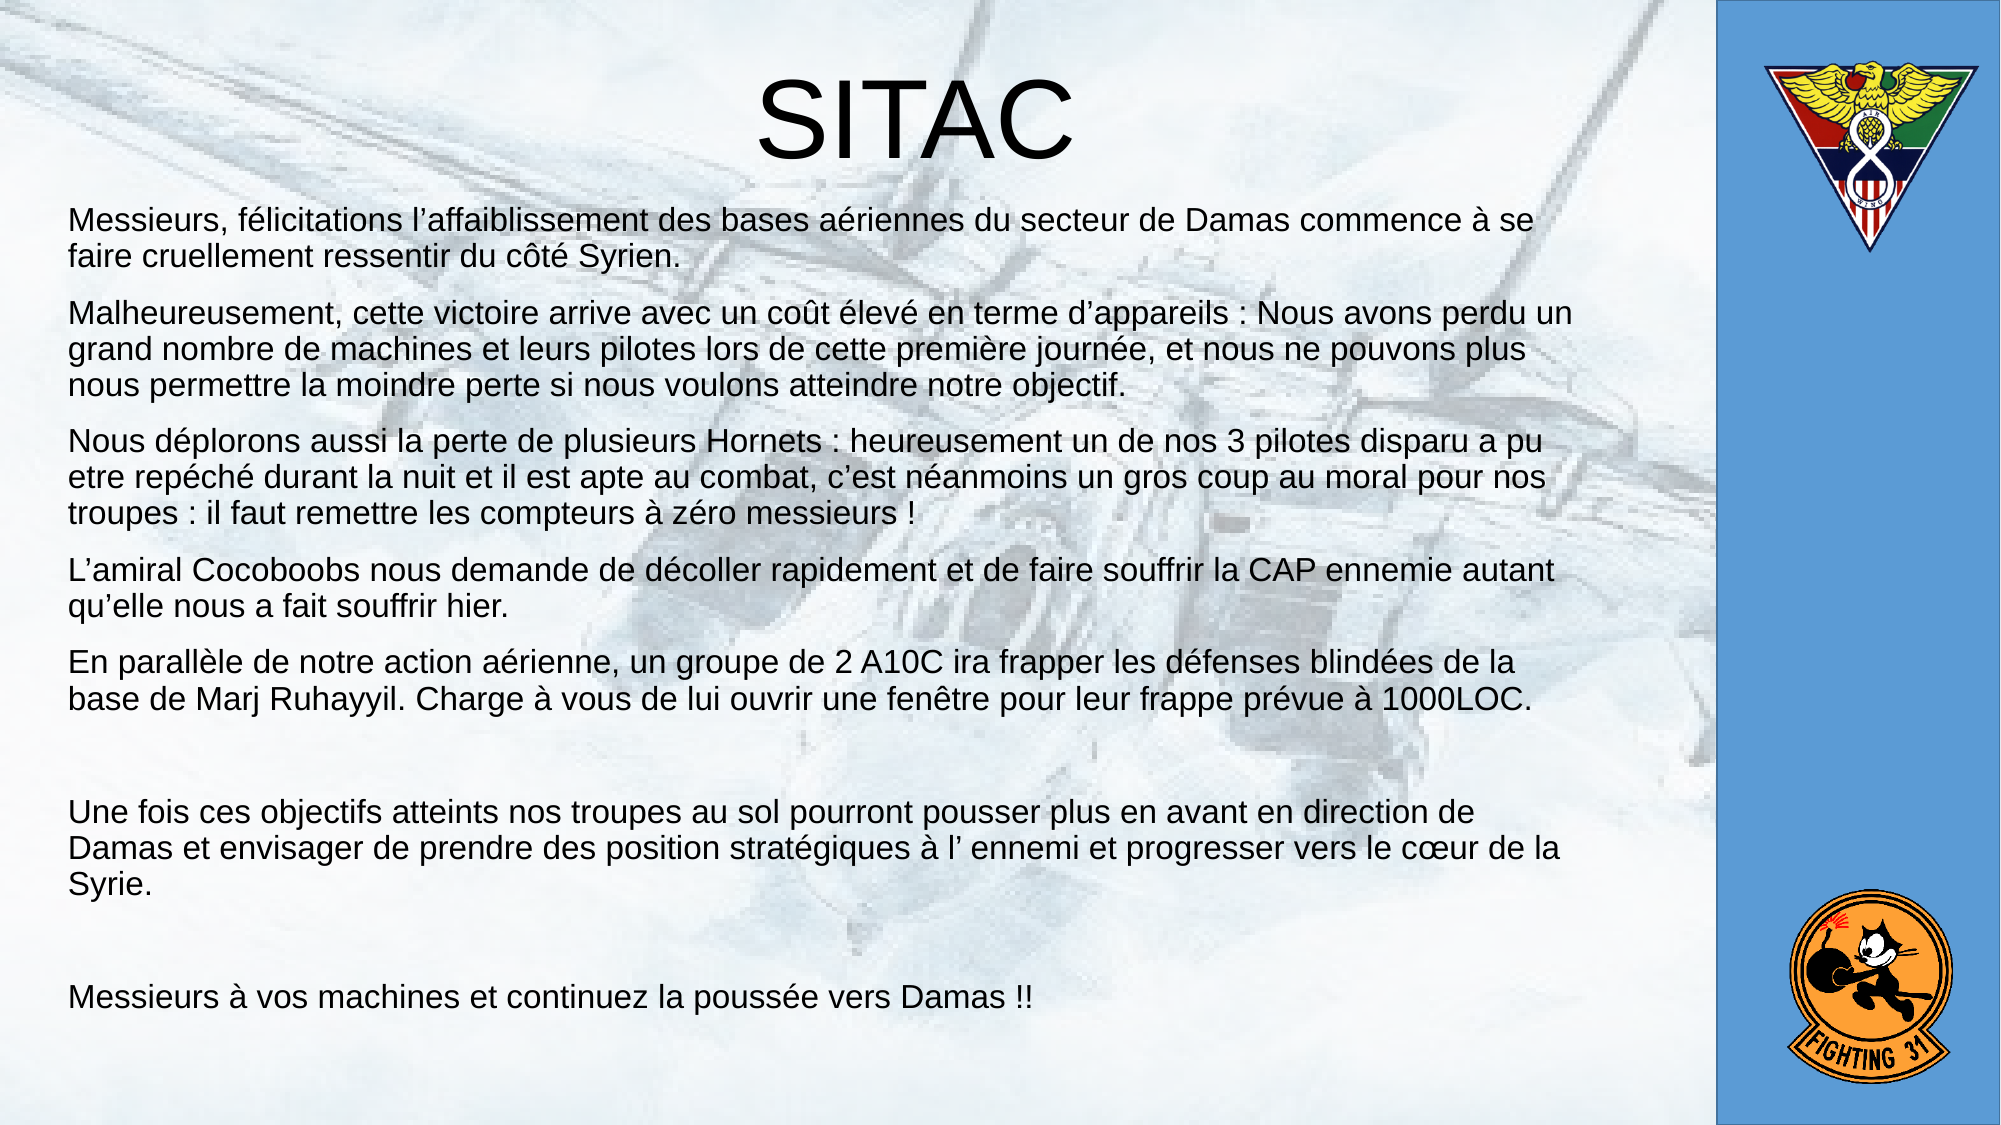

# SITAC
Messieurs, félicitations l’affaiblissement des bases aériennes du secteur de Damas commence à se faire cruellement ressentir du côté Syrien.
Malheureusement, cette victoire arrive avec un coût élevé en terme d’appareils : Nous avons perdu un grand nombre de machines et leurs pilotes lors de cette première journée, et nous ne pouvons plus nous permettre la moindre perte si nous voulons atteindre notre objectif.
Nous déplorons aussi la perte de plusieurs Hornets : heureusement un de nos 3 pilotes disparu a pu etre repéché durant la nuit et il est apte au combat, c’est néanmoins un gros coup au moral pour nos troupes : il faut remettre les compteurs à zéro messieurs !
L’amiral Cocoboobs nous demande de décoller rapidement et de faire souffrir la CAP ennemie autant qu’elle nous a fait souffrir hier.
En parallèle de notre action aérienne, un groupe de 2 A10C ira frapper les défenses blindées de la base de Marj Ruhayyil. Charge à vous de lui ouvrir une fenêtre pour leur frappe prévue à 1000LOC.

Une fois ces objectifs atteints nos troupes au sol pourront pousser plus en avant en direction de Damas et envisager de prendre des position stratégiques à l’ ennemi et progresser vers le cœur de la Syrie.

Messieurs à vos machines et continuez la poussée vers Damas !!